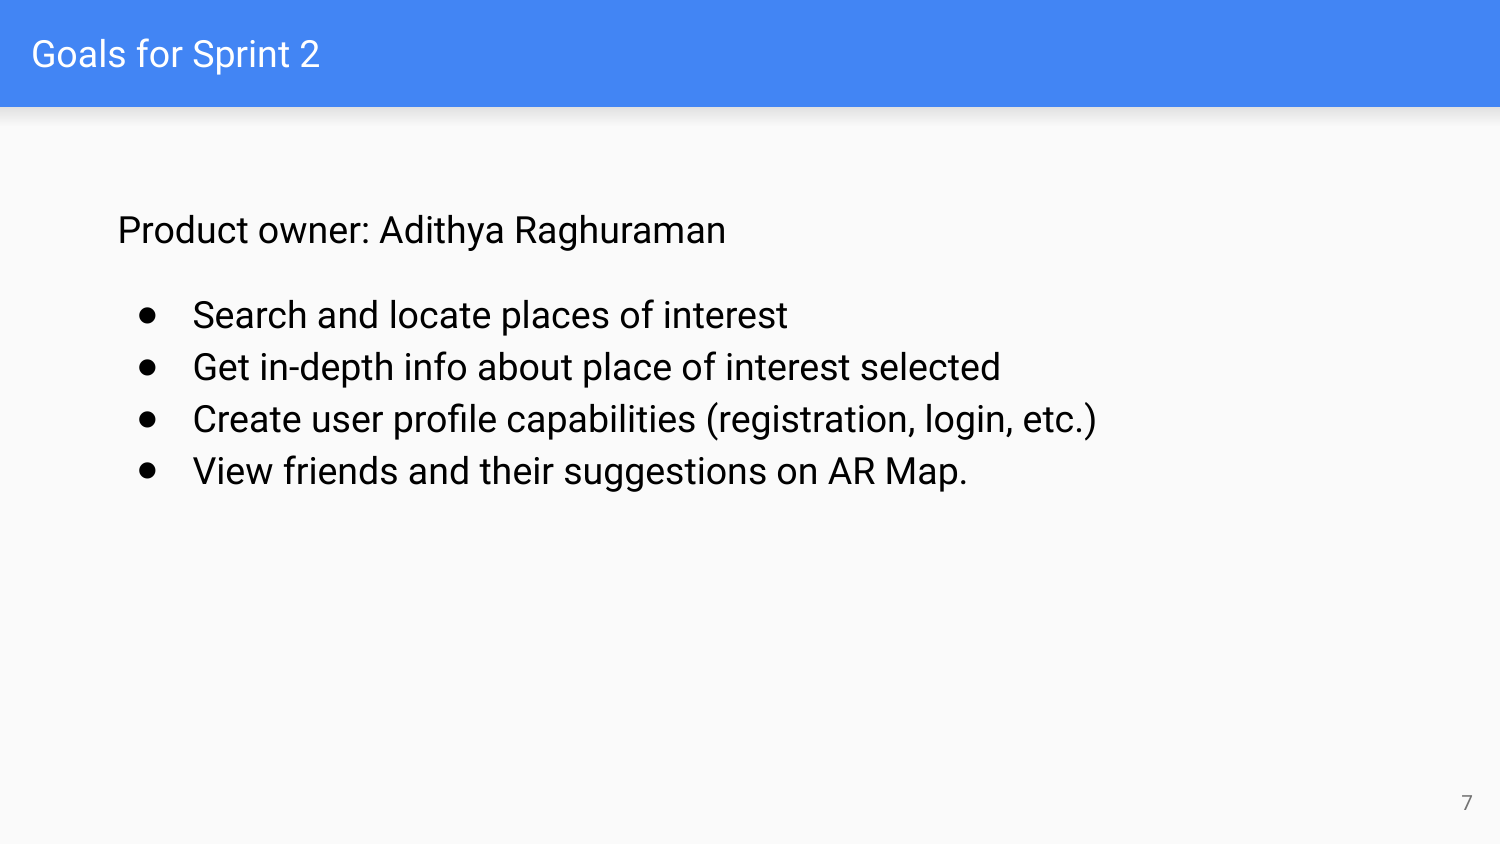

# Goals for Sprint 2
Product owner: Adithya Raghuraman
Search and locate places of interest
Get in-depth info about place of interest selected
Create user profile capabilities (registration, login, etc.)
View friends and their suggestions on AR Map.
7